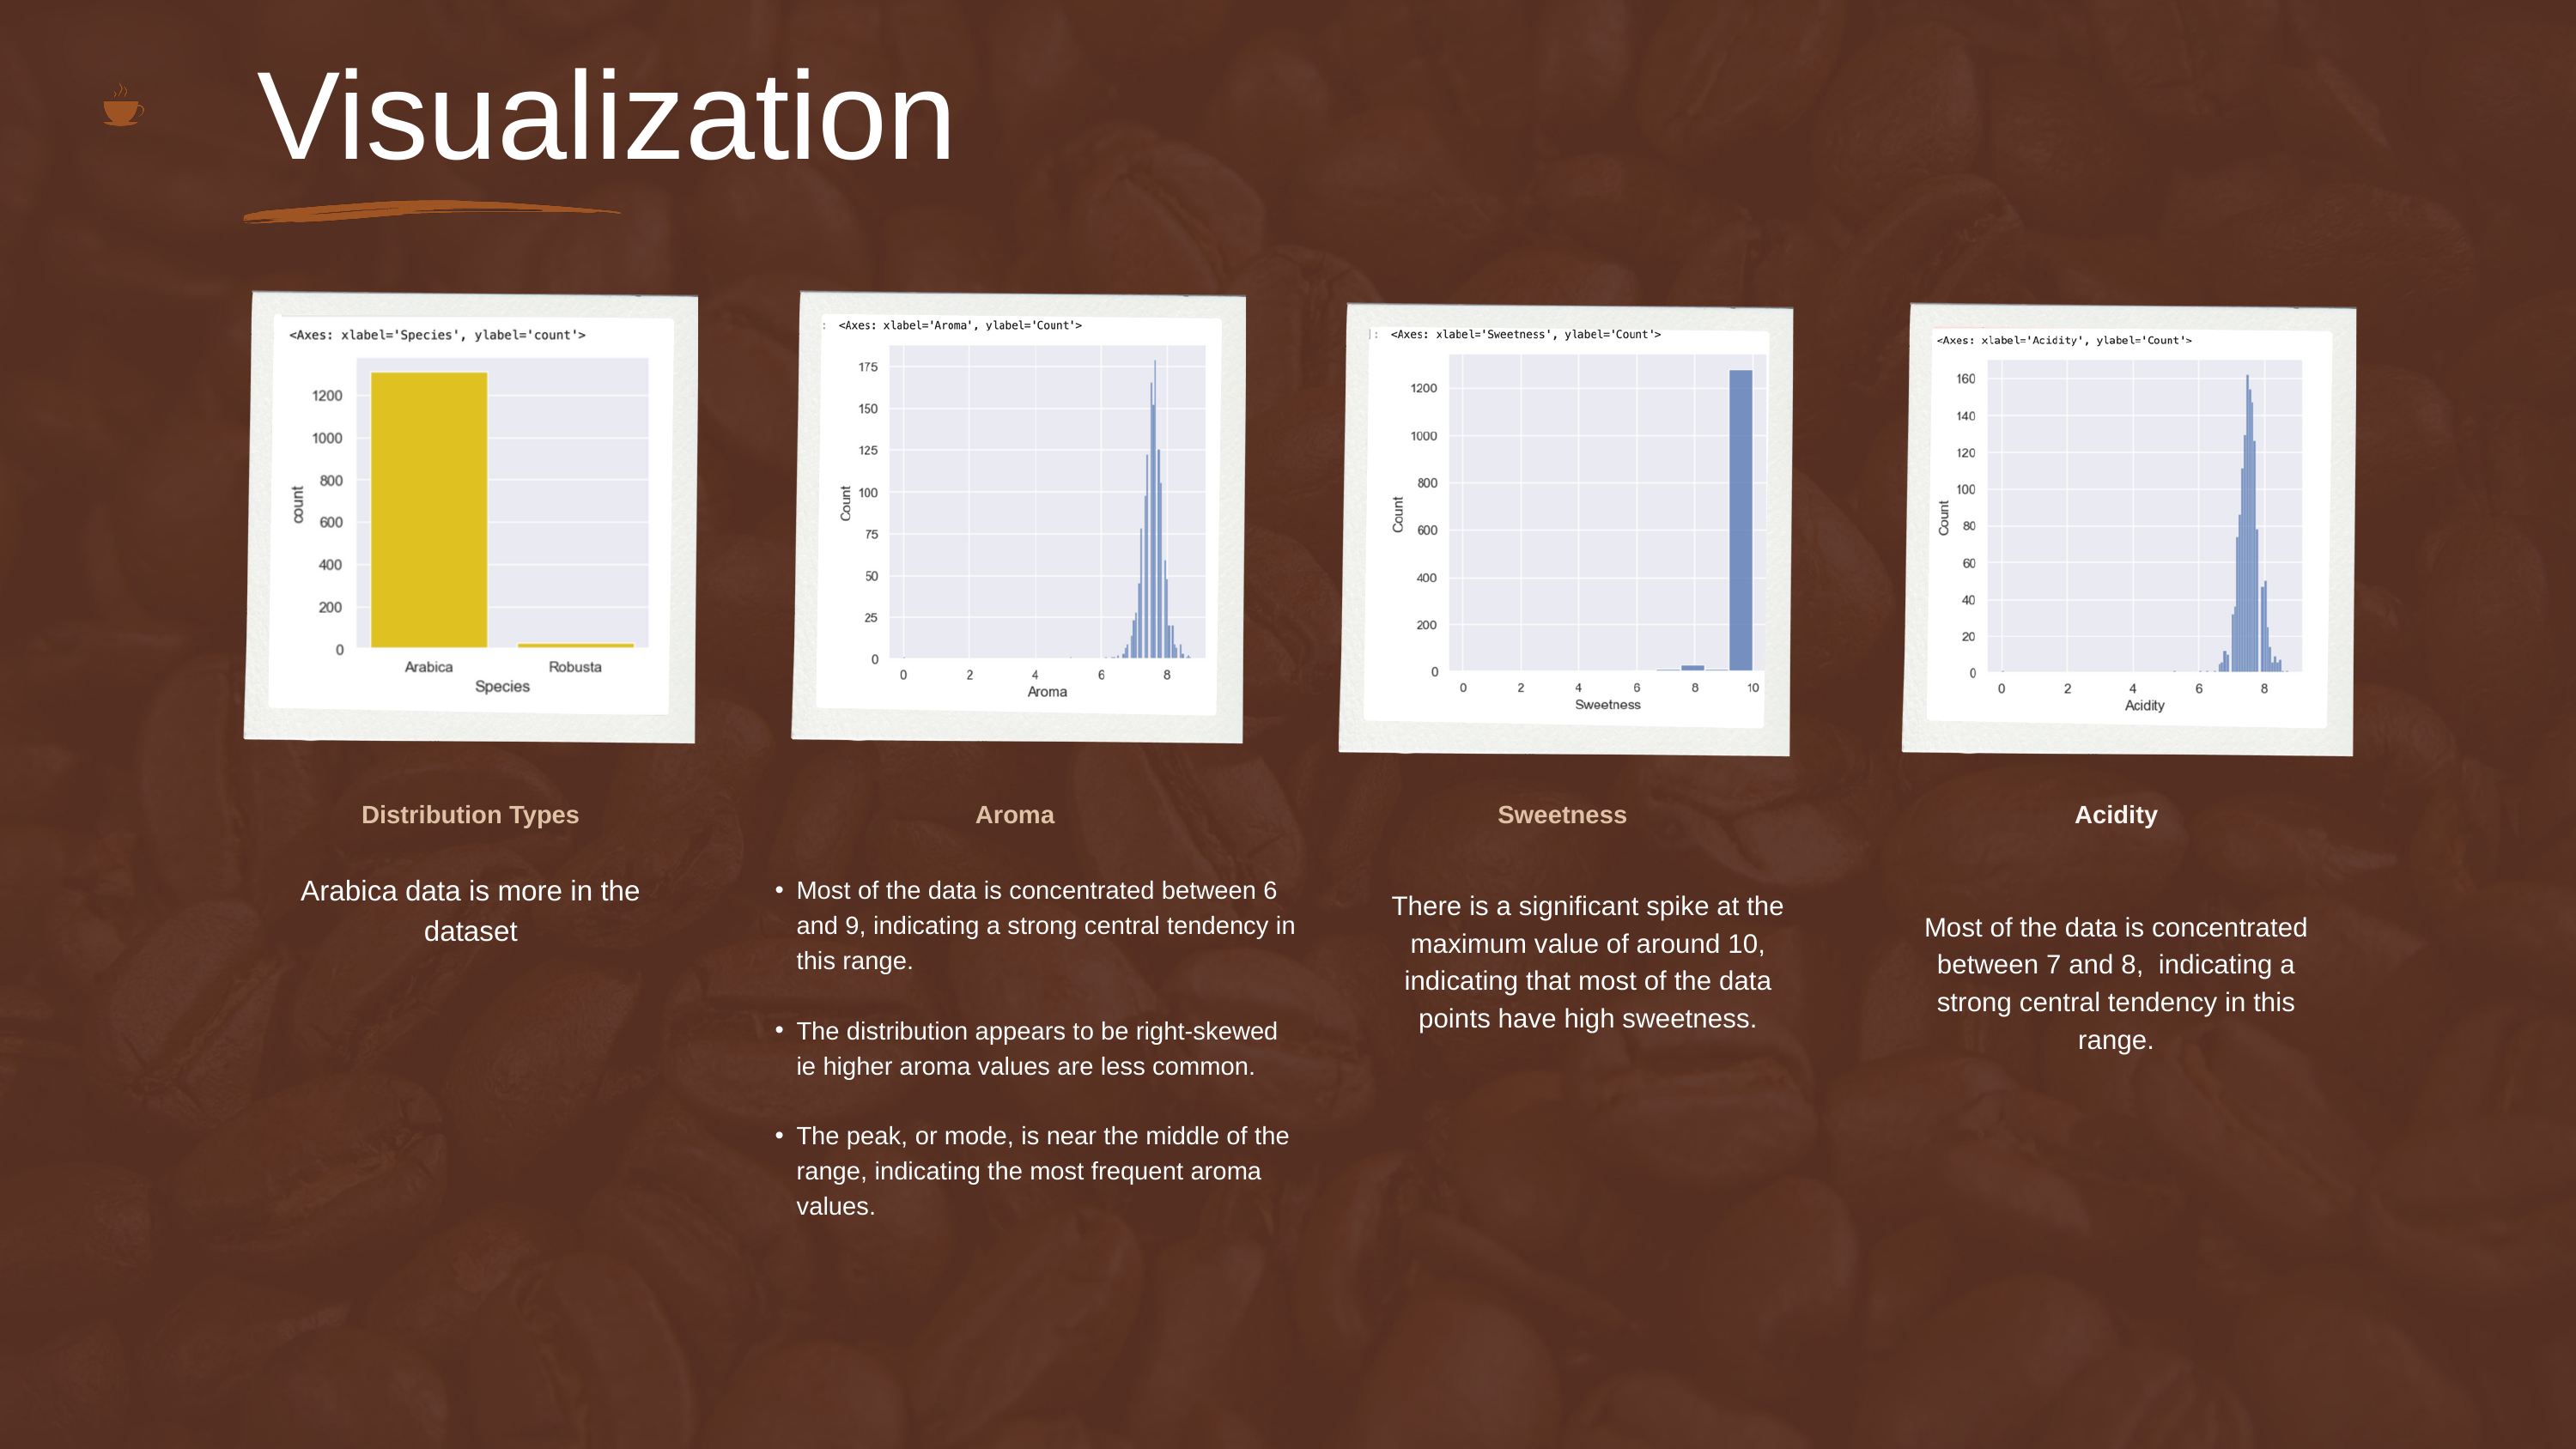

Visualization

Distribution Types
Aroma
Sweetness
Acidity
Arabica data is more in the dataset
Most of the data is concentrated between 6 and 9, indicating a strong central tendency in this range.

The distribution appears to be right-skewed ie higher aroma values are less common.

The peak, or mode, is near the middle of the range, indicating the most frequent aroma values.

There is a significant spike at the maximum value of around 10, indicating that most of the data points have high sweetness.

Most of the data is concentrated between 7 and 8,  indicating a strong central tendency in this range.